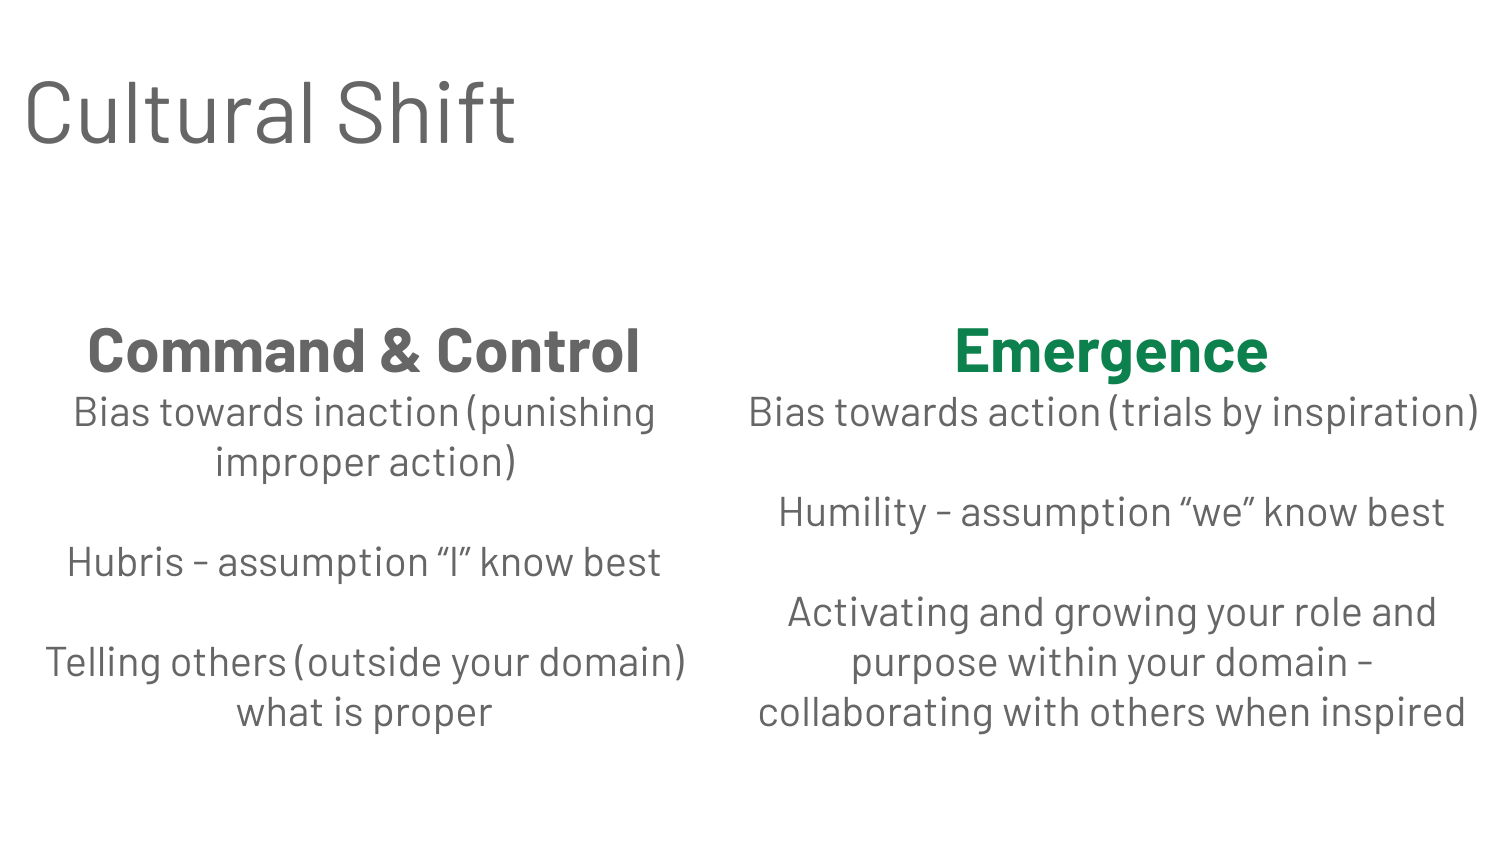

Cultural Shift

Command & Control
Bias towards inaction (punishing improper action)

Hubris - assumption “I” know best

Telling others (outside your domain) what is proper
Emergence
Bias towards action (trials by inspiration)

Humility - assumption “we” know best

Activating and growing your role and purpose within your domain - collaborating with others when inspired